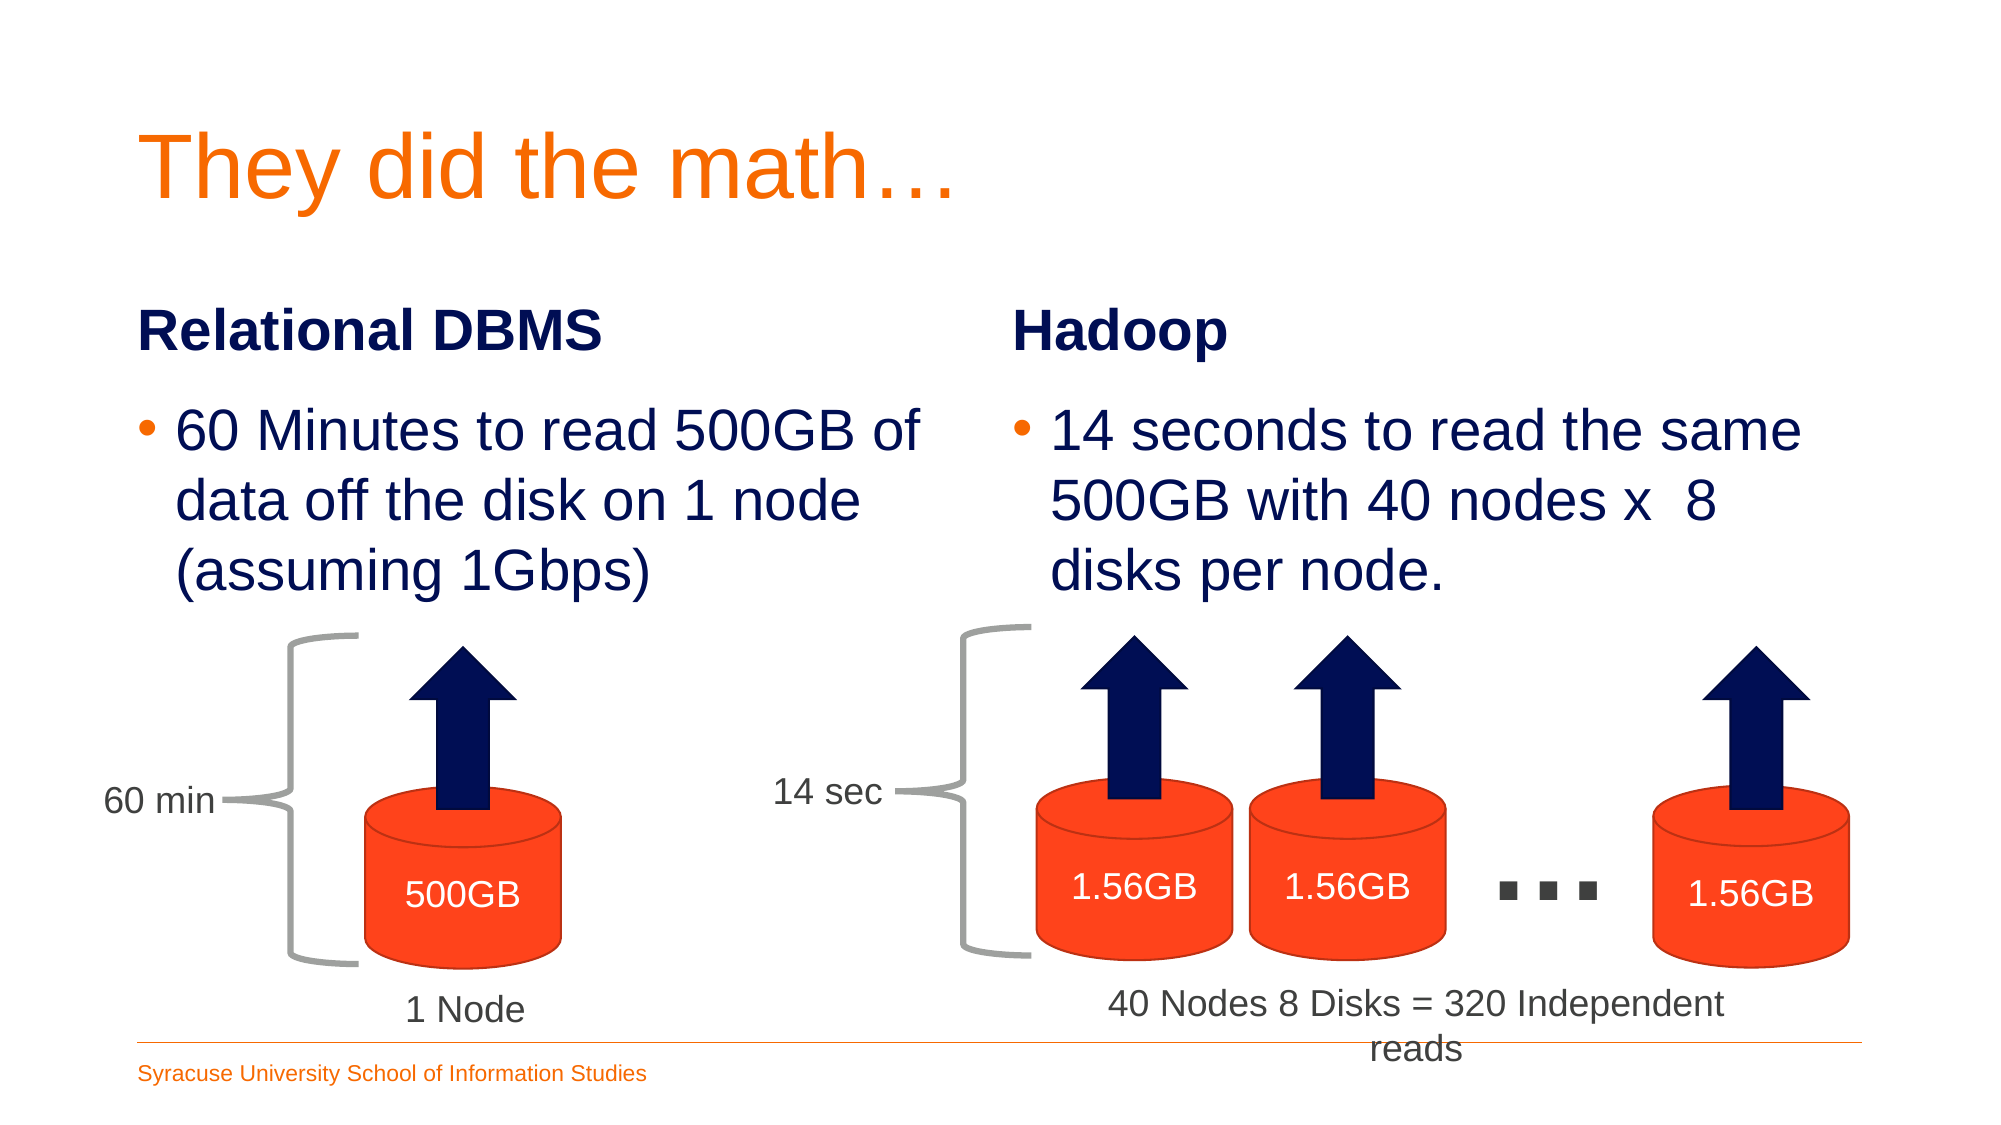

# They did the math…
Relational DBMS
Hadoop
60 Minutes to read 500GB of data off the disk on 1 node (assuming 1Gbps)
14 seconds to read the same 500GB with 40 nodes x  8 disks per node.

1.56GB

1.56GB

1.56GB
14 sec
…
40 Nodes 8 Disks = 320 Independent reads

60 min
500GB
1 Node